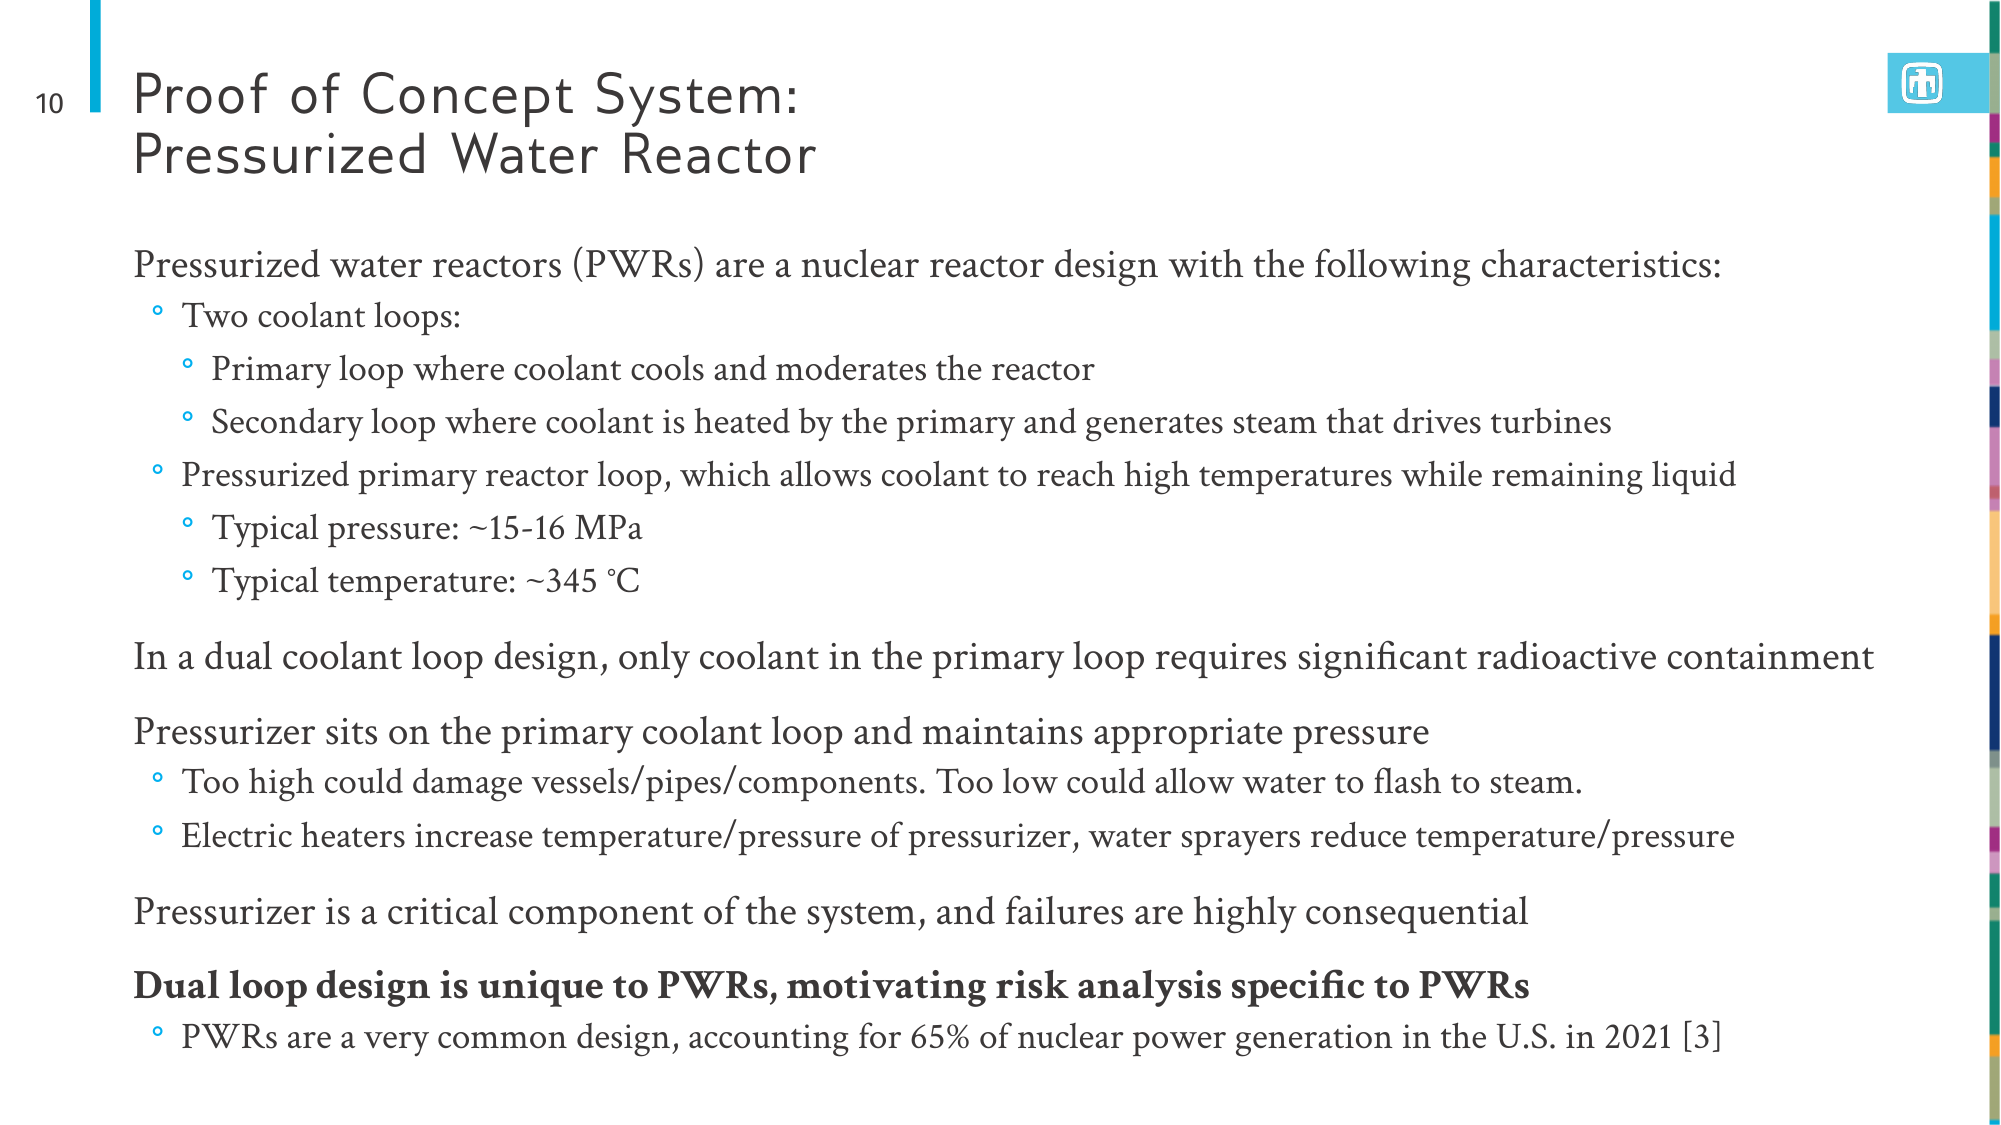

# Proof of Concept System: Pressurized Water Reactor
10
Pressurized water reactors (PWRs) are a nuclear reactor design with the following characteristics:
Two coolant loops:
Primary loop where coolant cools and moderates the reactor
Secondary loop where coolant is heated by the primary and generates steam that drives turbines
Pressurized primary reactor loop, which allows coolant to reach high temperatures while remaining liquid
Typical pressure: ~15-16 MPa
Typical temperature: ~345 °C
In a dual coolant loop design, only coolant in the primary loop requires significant radioactive containment
Pressurizer sits on the primary coolant loop and maintains appropriate pressure
Too high could damage vessels/pipes/components. Too low could allow water to flash to steam.
Electric heaters increase temperature/pressure of pressurizer, water sprayers reduce temperature/pressure
Pressurizer is a critical component of the system, and failures are highly consequential
Dual loop design is unique to PWRs, motivating risk analysis specific to PWRs
PWRs are a very common design, accounting for 65% of nuclear power generation in the U.S. in 2021 [3]